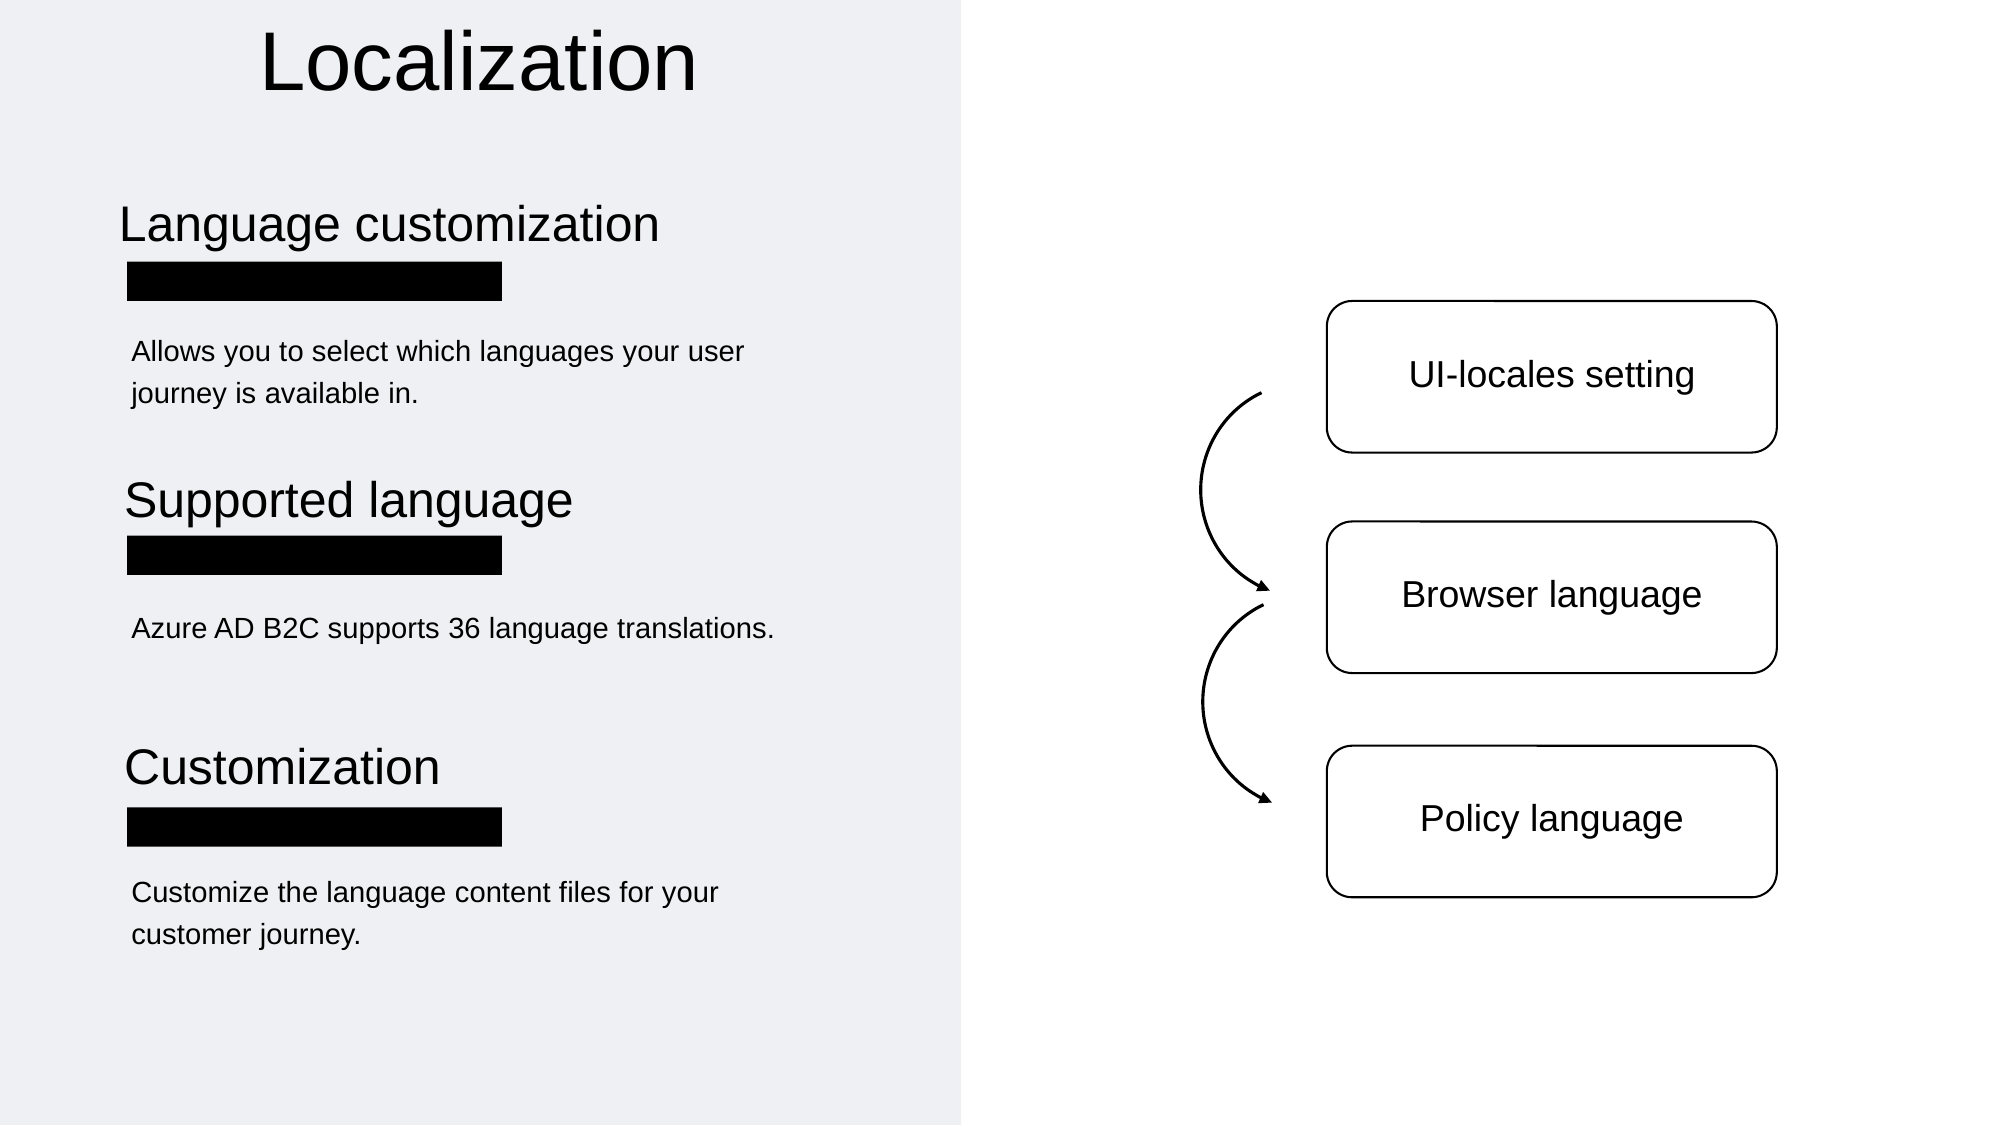

Localization

Language customization

Allows you to select which languages your user journey is available in.
UI-locales setting

Supported language

Browser language

Azure AD B2C supports 36 language translations.
Customization

Policy language

Customize the language content files for your customer journey.